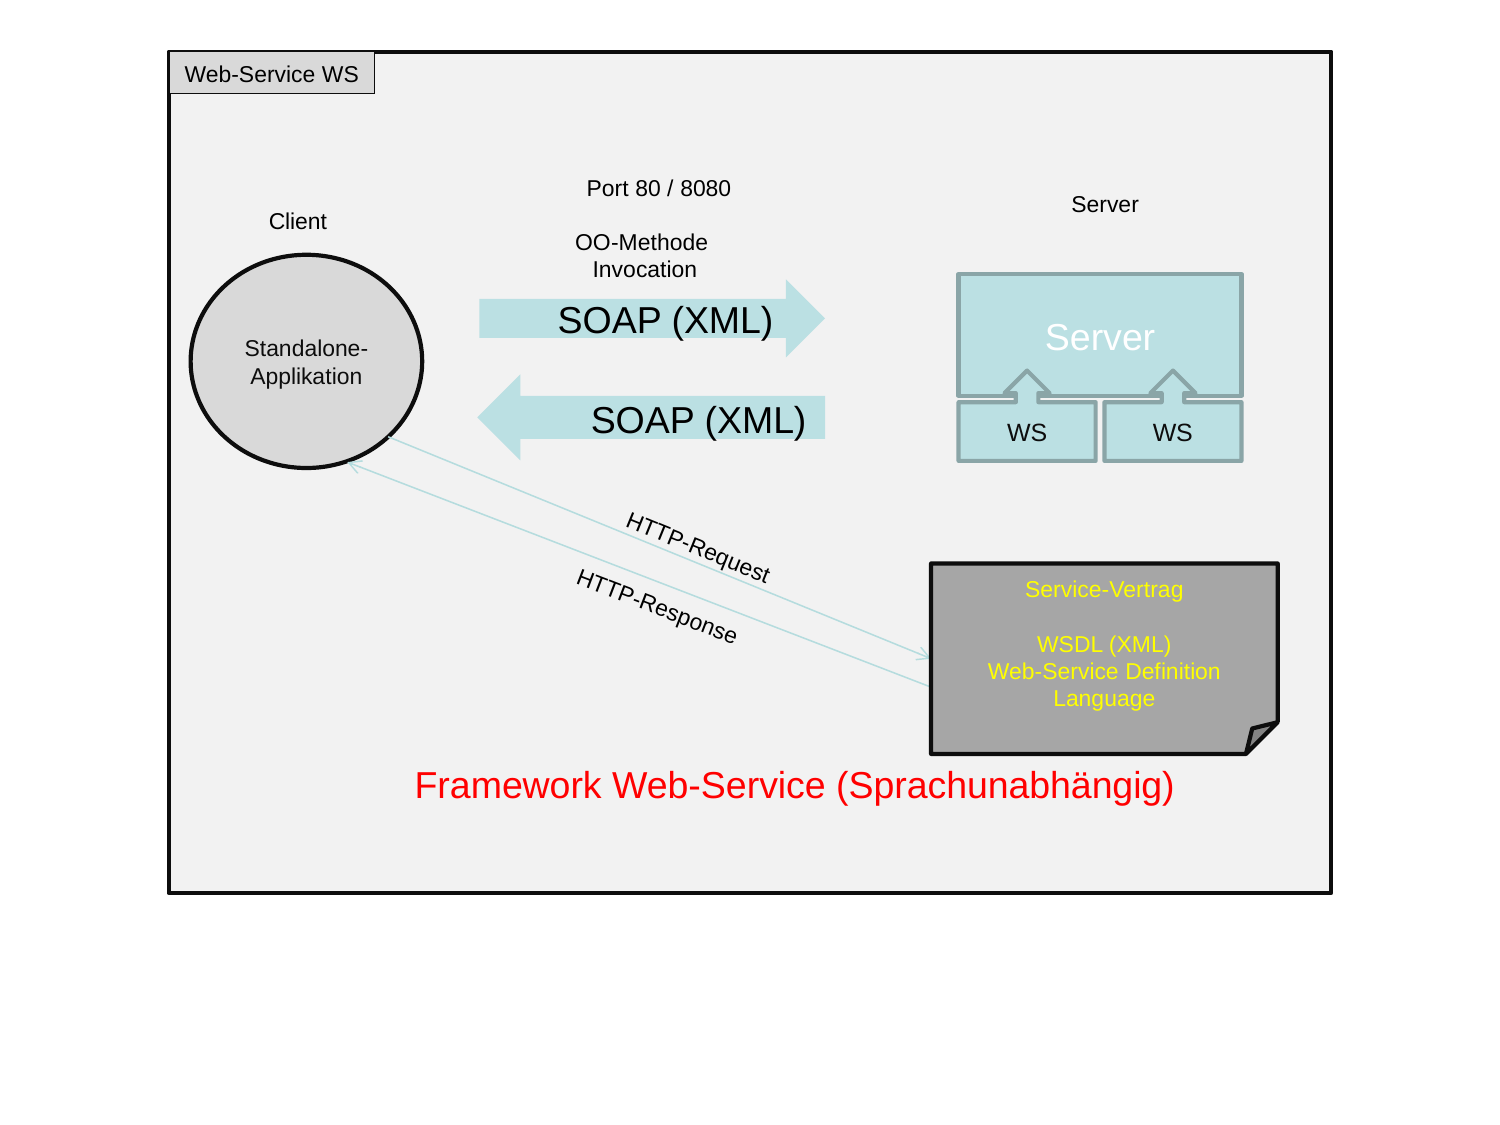

Web-Service WS

Port 80 / 8080
Server
Client
OO-Methode
Invocation

Standalone-Applikation
Server
SOAP (XML)
WS
WS
SOAP (XML)
HTTP-Request
Service-Vertrag

WSDL (XML)
Web-Service Definition Language
HTTP-Response
Framework Web-Service (Sprachunabhängig)